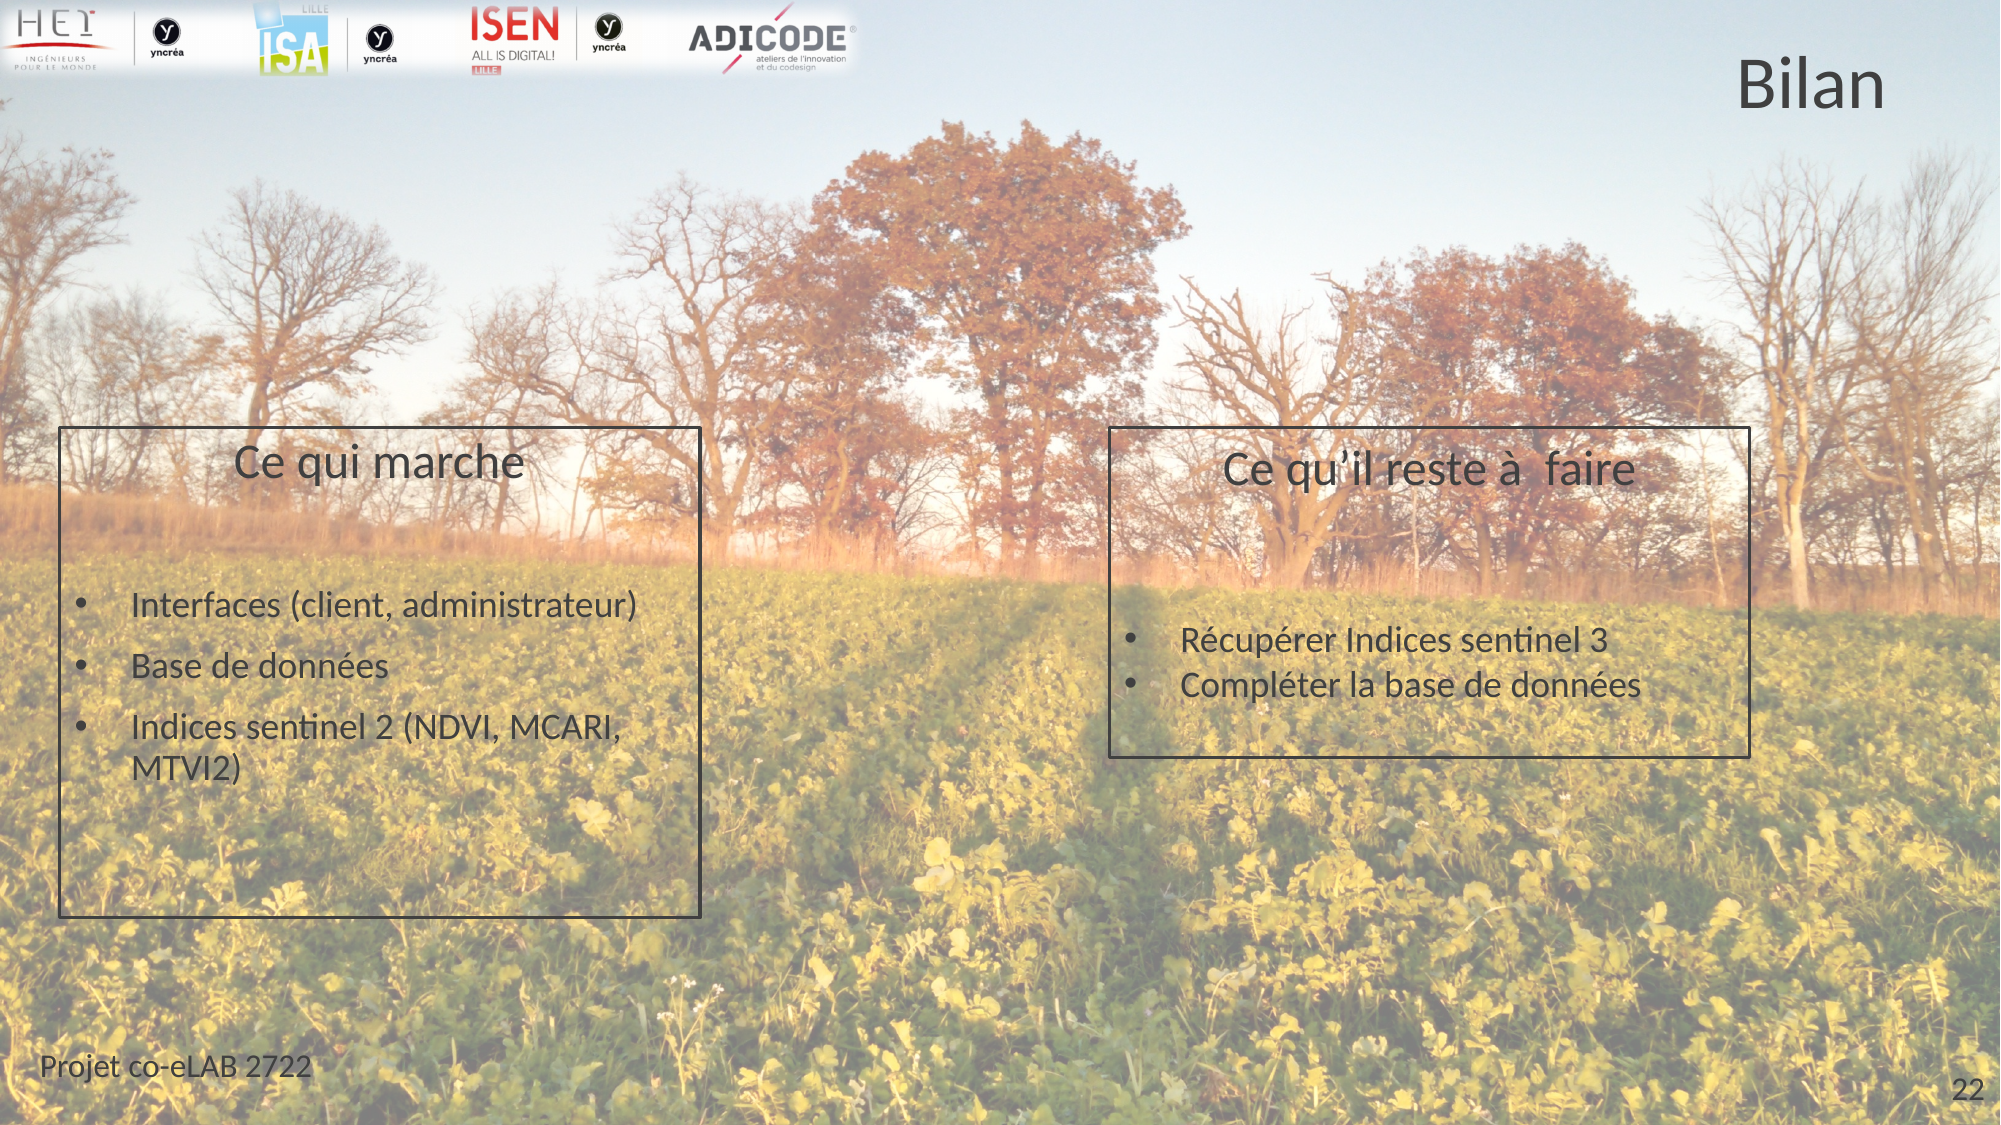

# Bilan
Ce qui marche

Interfaces (client, administrateur)
Base de données
Indices sentinel 2 (NDVI, MCARI, MTVI2)
Ce qu’il reste à  faire

Récupérer Indices sentinel 3
Compléter la base de données

Projet co-eLAB 2722
22